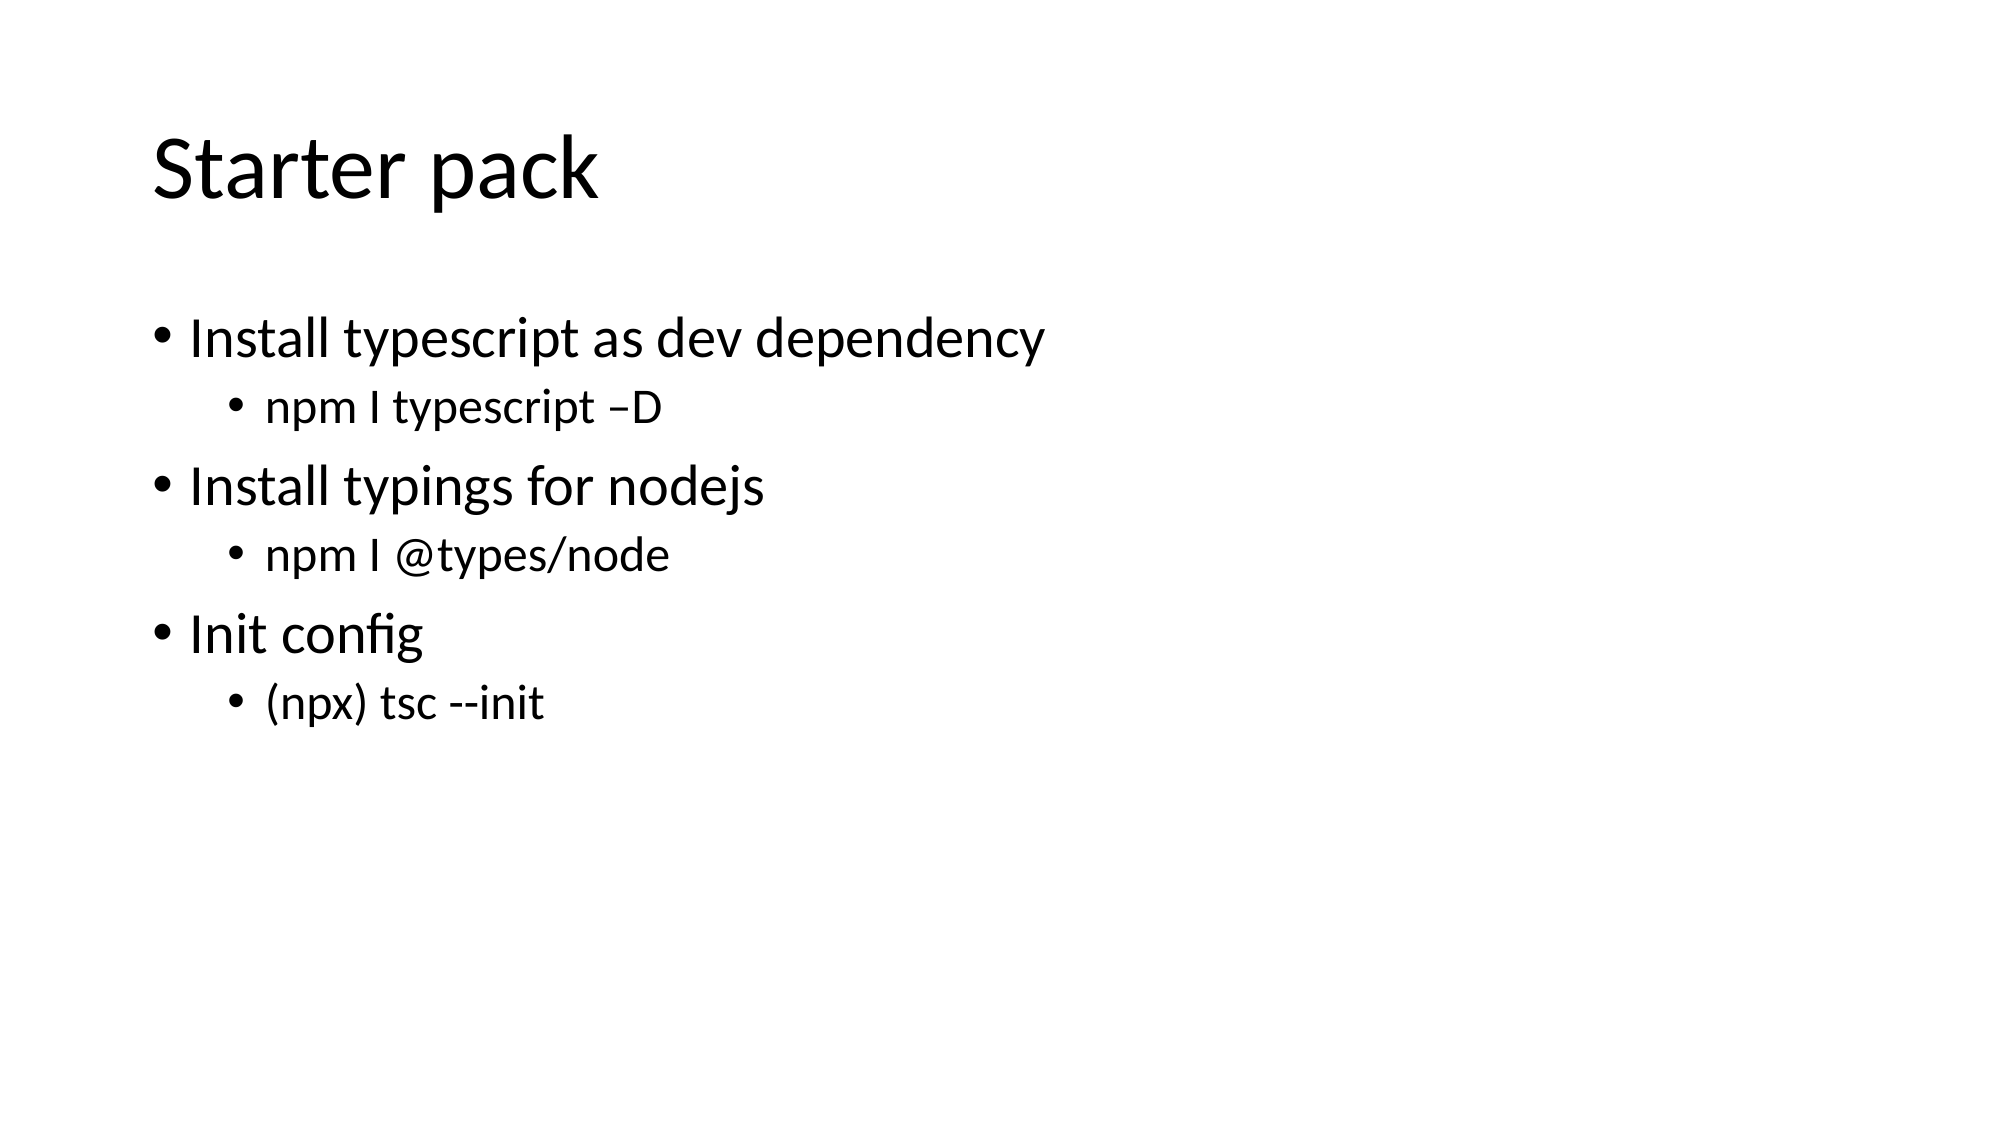

# Starter pack
Install typescript as dev dependency
npm I typescript –D
Install typings for nodejs
npm I @types/node
Init config
(npx) tsc --init